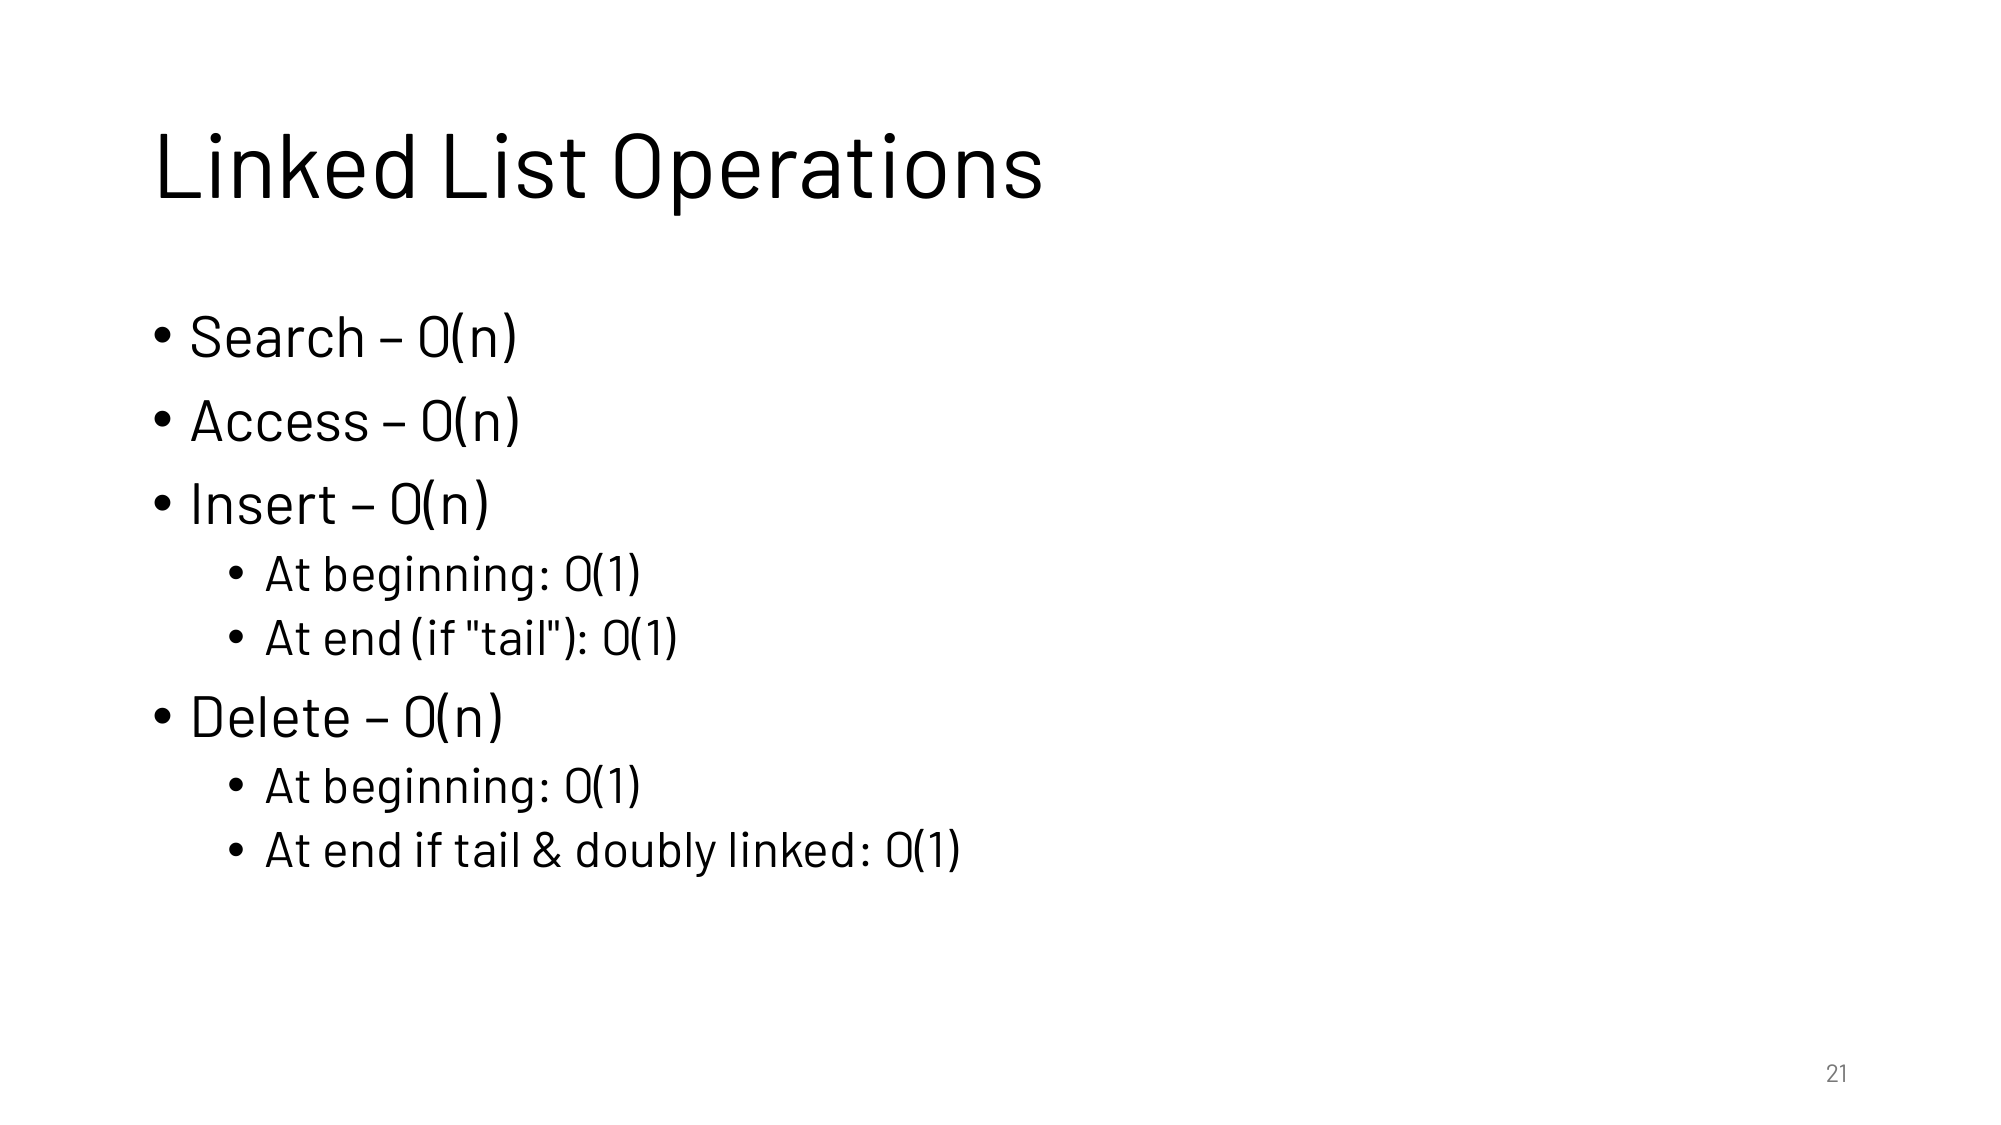

# Linked List Operations
Search – O(n)
Access – O(n)
Insert – O(n)
At beginning: O(1)
At end (if "tail"): O(1)
Delete – O(n)
At beginning: O(1)
At end if tail & doubly linked: O(1)
21